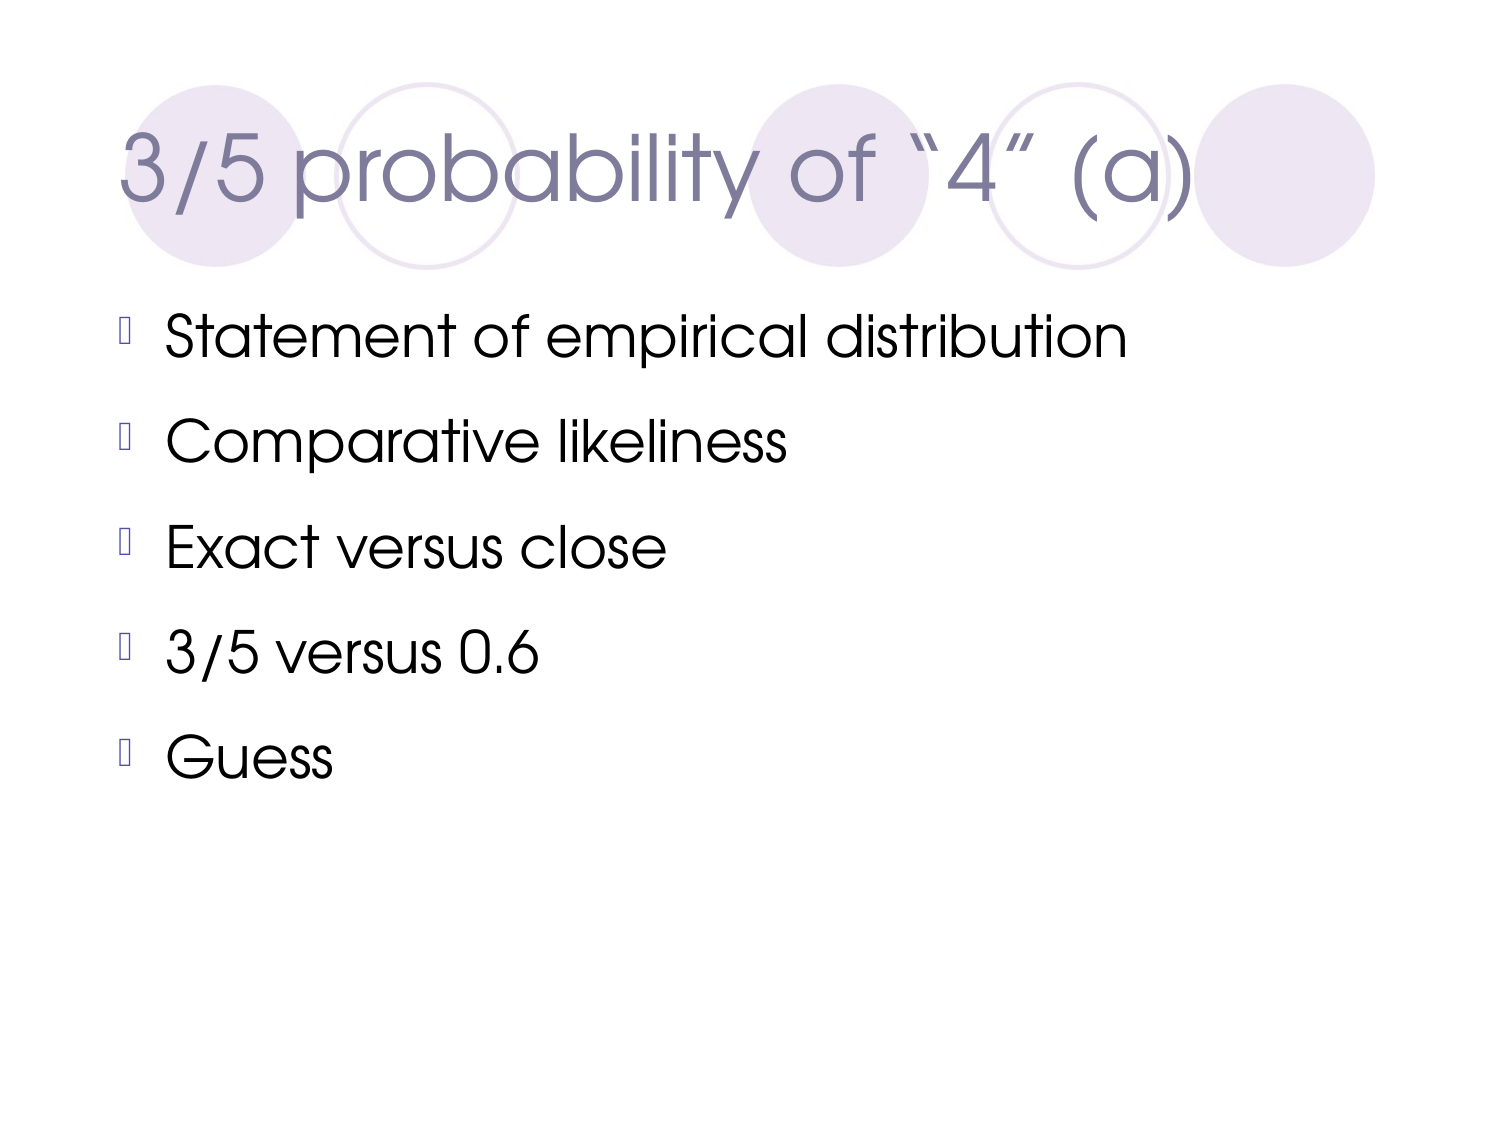

# 3/5 probability of “4” (a)
Statement of empirical distribution
Comparative likeliness
Exact versus close
3/5 versus 0.6
Guess